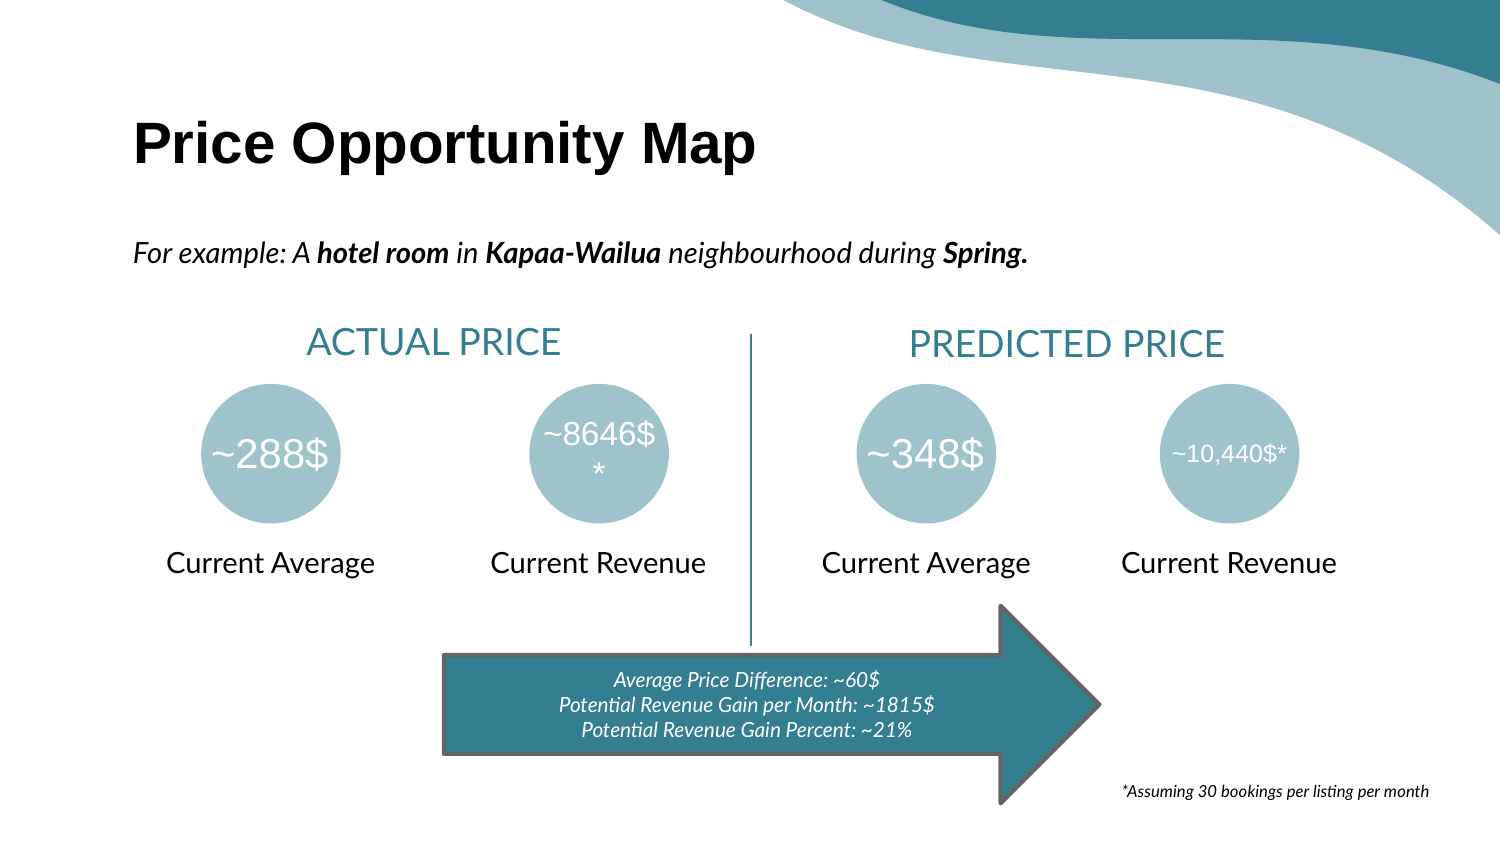

# Price Opportunity Map
For example: A hotel room in Kapaa-Wailua neighbourhood during Spring.
ACTUAL PRICE
PREDICTED PRICE

~288$
~8646$*
~348$
~10,440$*
Current Average
Current Revenue
Current Average
Current Revenue
Average Price Difference: ~60$
Potential Revenue Gain per Month: ~1815$
Potential Revenue Gain Percent: ~21%
*Assuming 30 bookings per listing per month